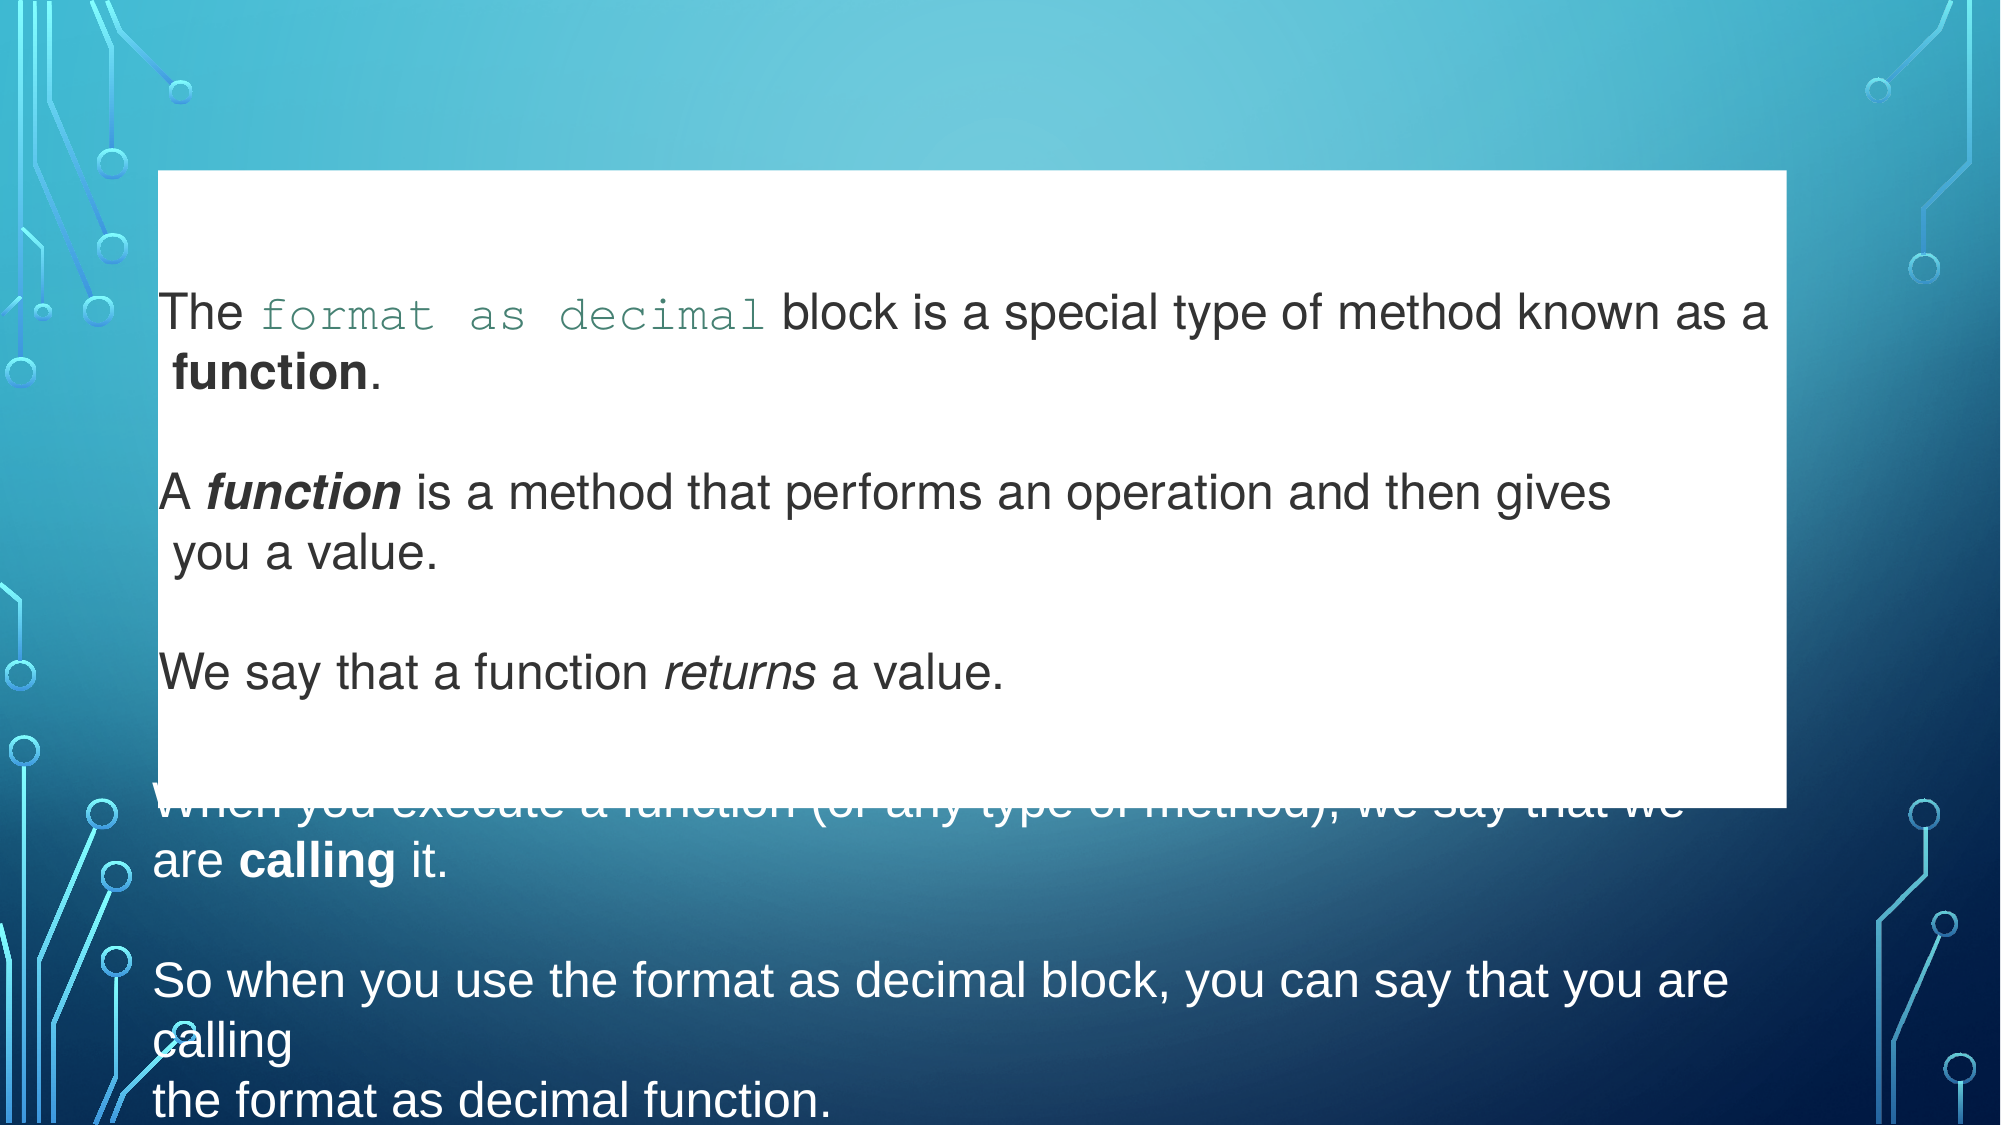

# Functions
The format as decimal block is a special type of method known as a
 function.

A function is a method that performs an operation and then gives
 you a value.

We say that a function returns a value.
When you execute a function (or any type of method), we say that we are calling it.

So when you use the format as decimal block, you can say that you are calling
the format as decimal function.